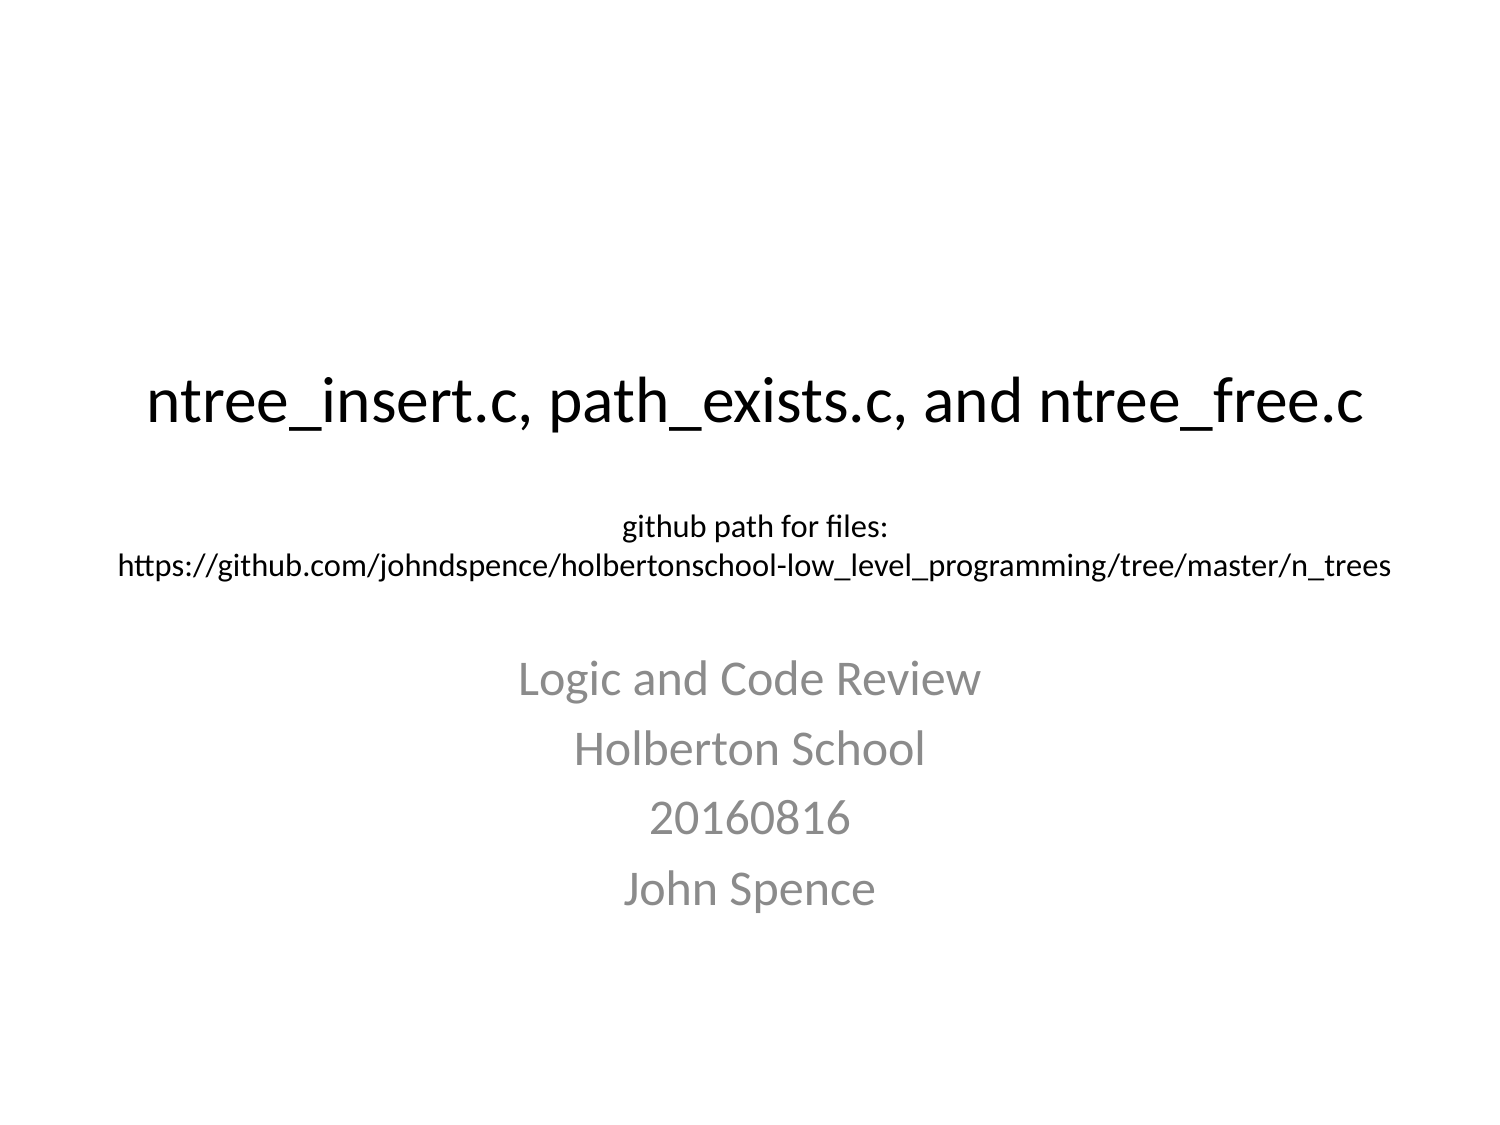

# ntree_insert.c, path_exists.c, and ntree_free.c github path for files: https://github.com/johndspence/holbertonschool-low_level_programming/tree/master/n_trees
Logic and Code Review
Holberton School
20160816
John Spence